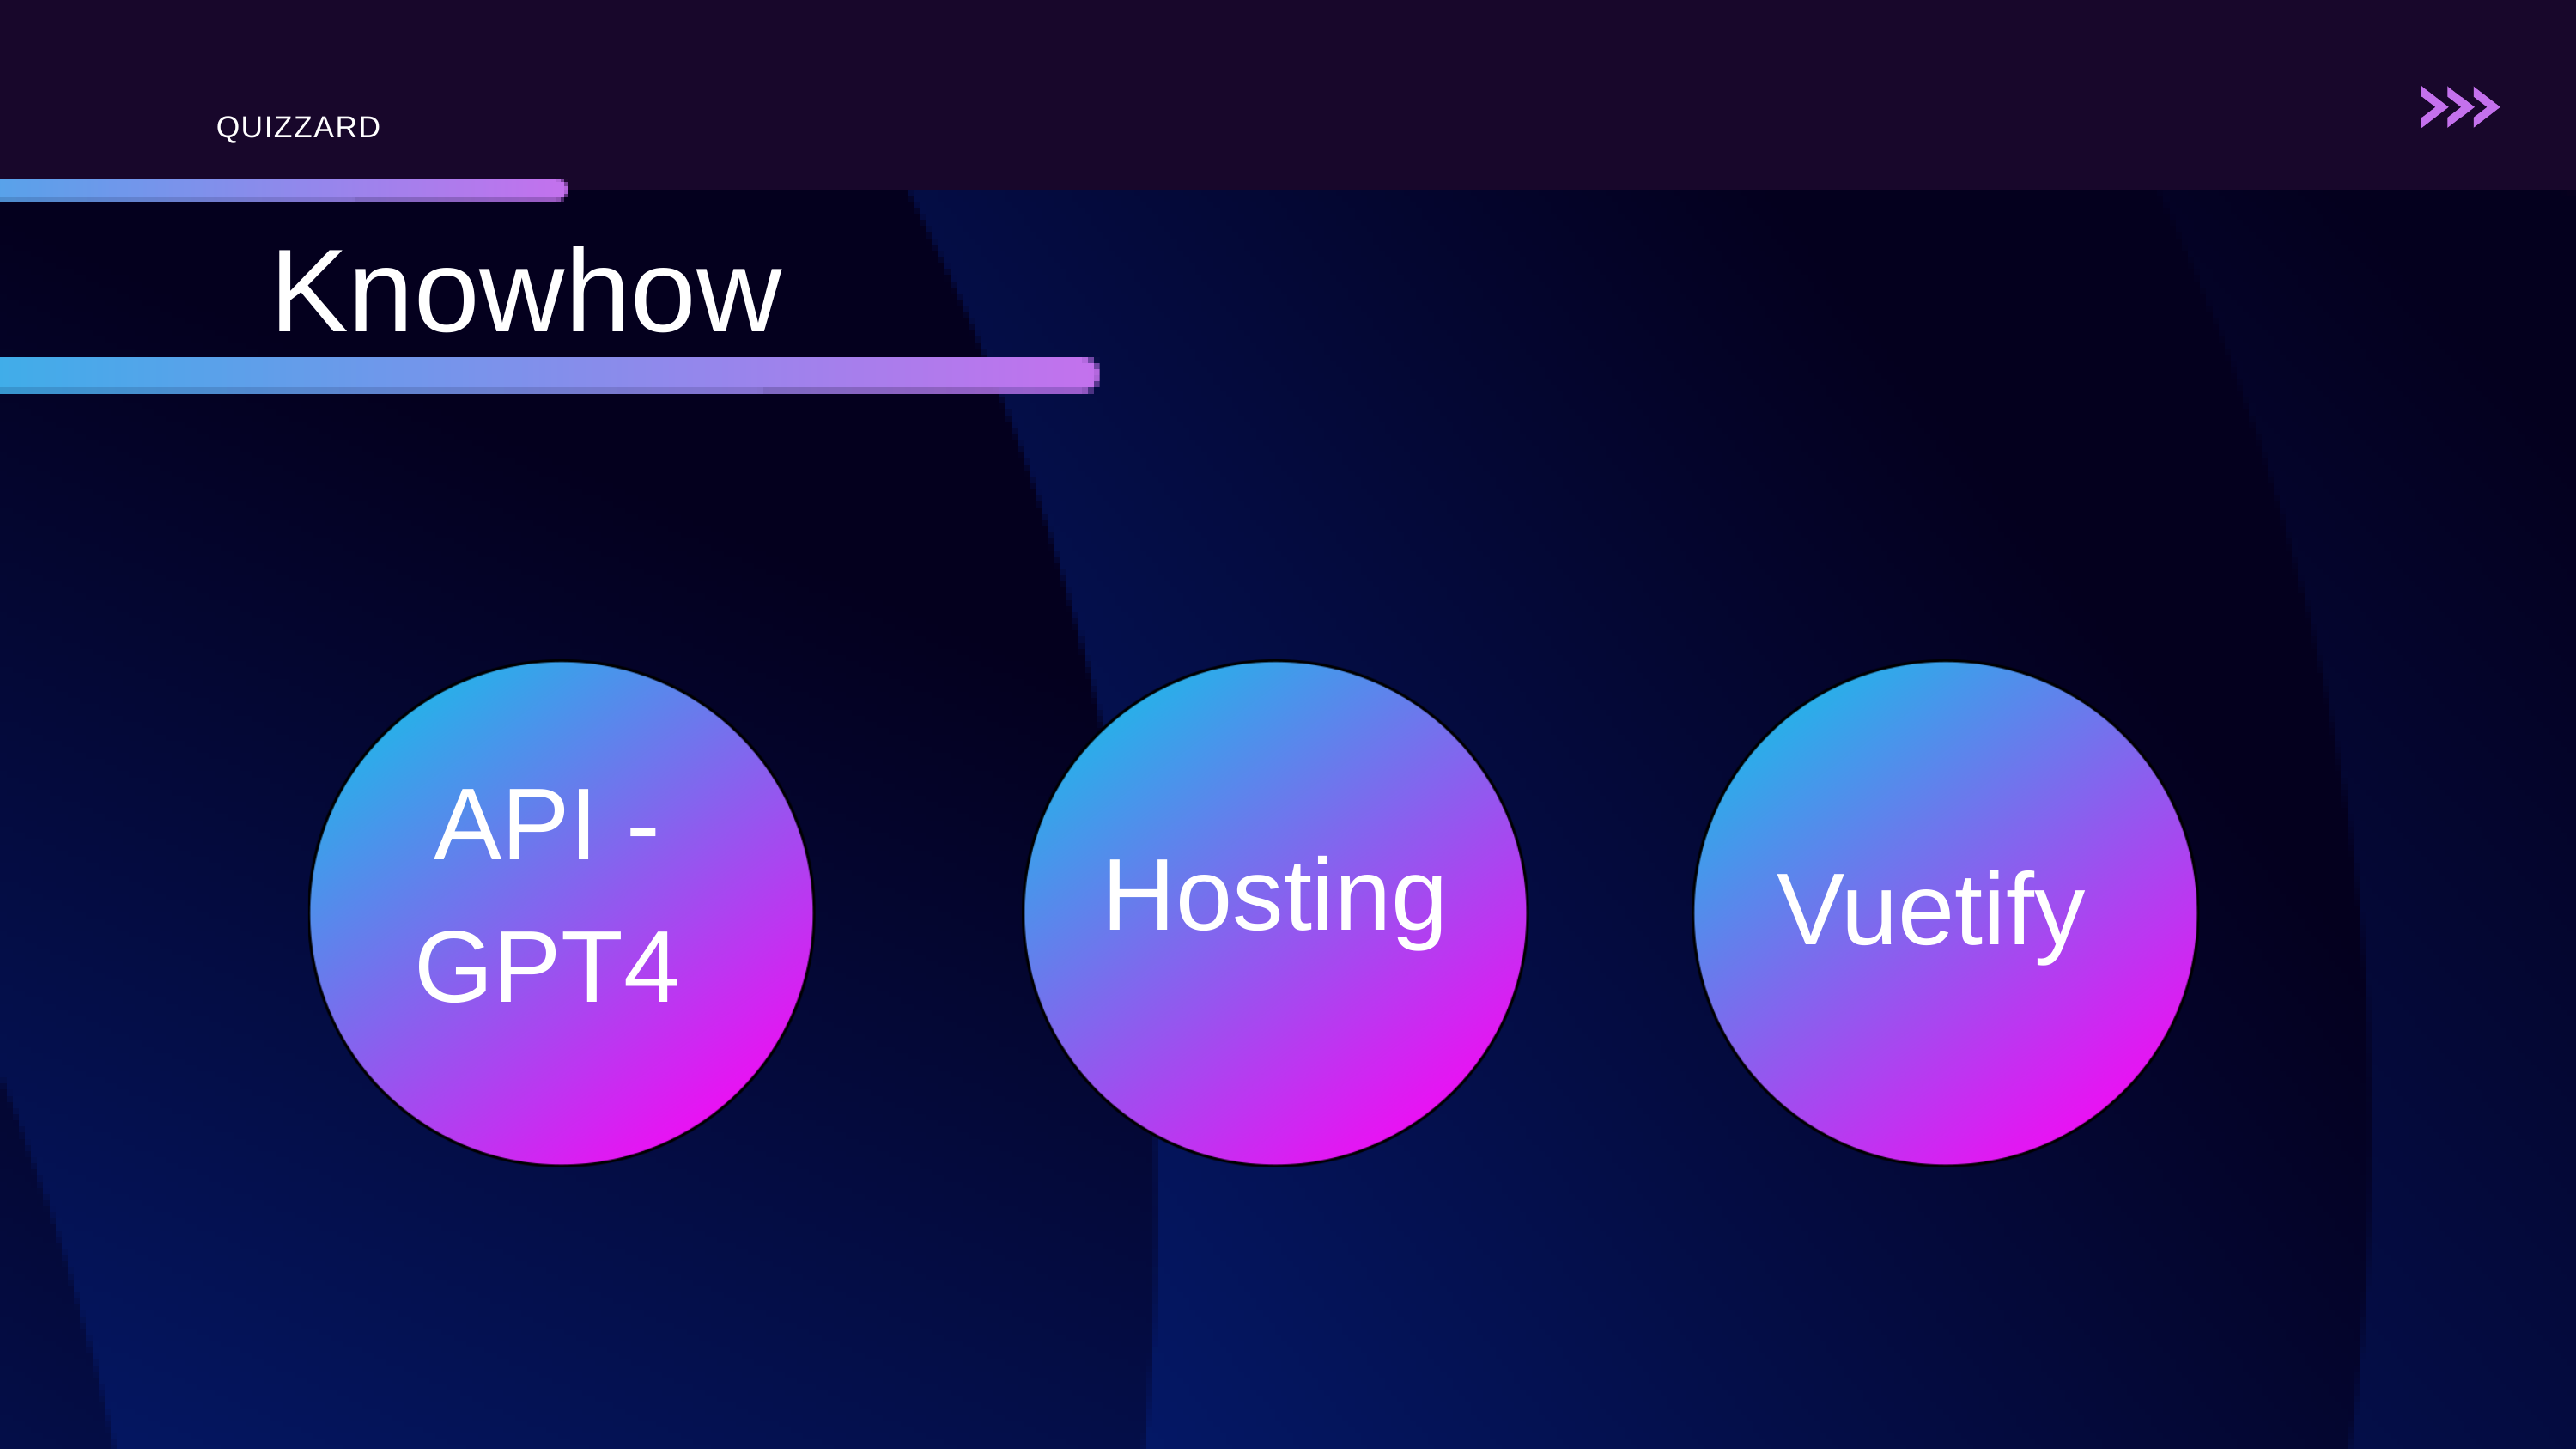

QUIZZARD

Knowhow

API - GPT4
Hosting
Vuetify